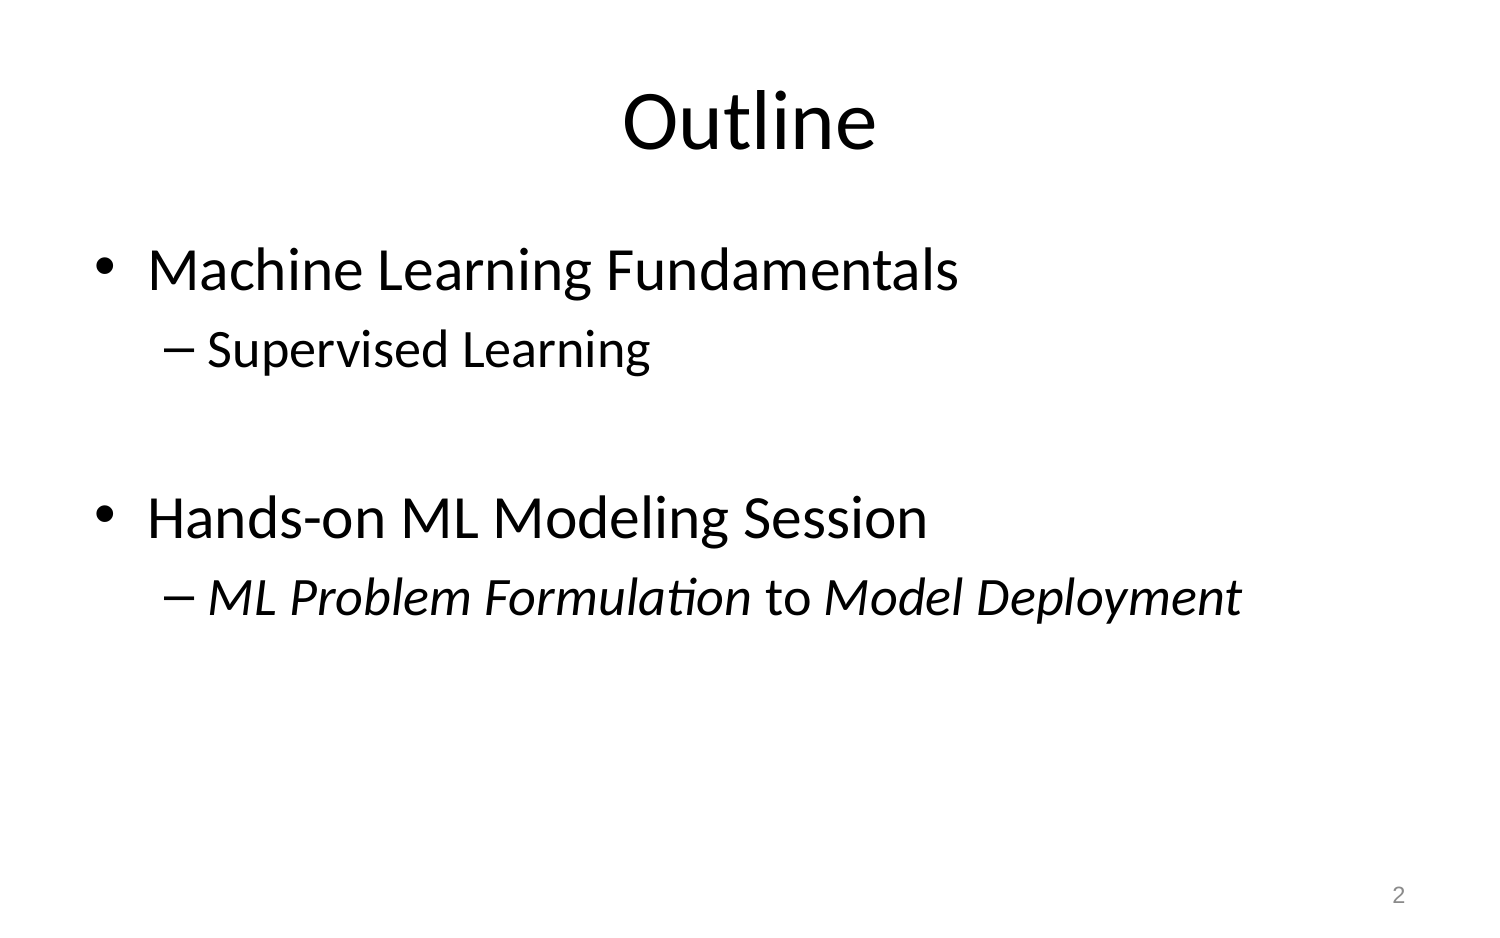

# Outline
Machine Learning Fundamentals
Supervised Learning

Hands-on ML Modeling Session
ML Problem Formulation to Model Deployment

2